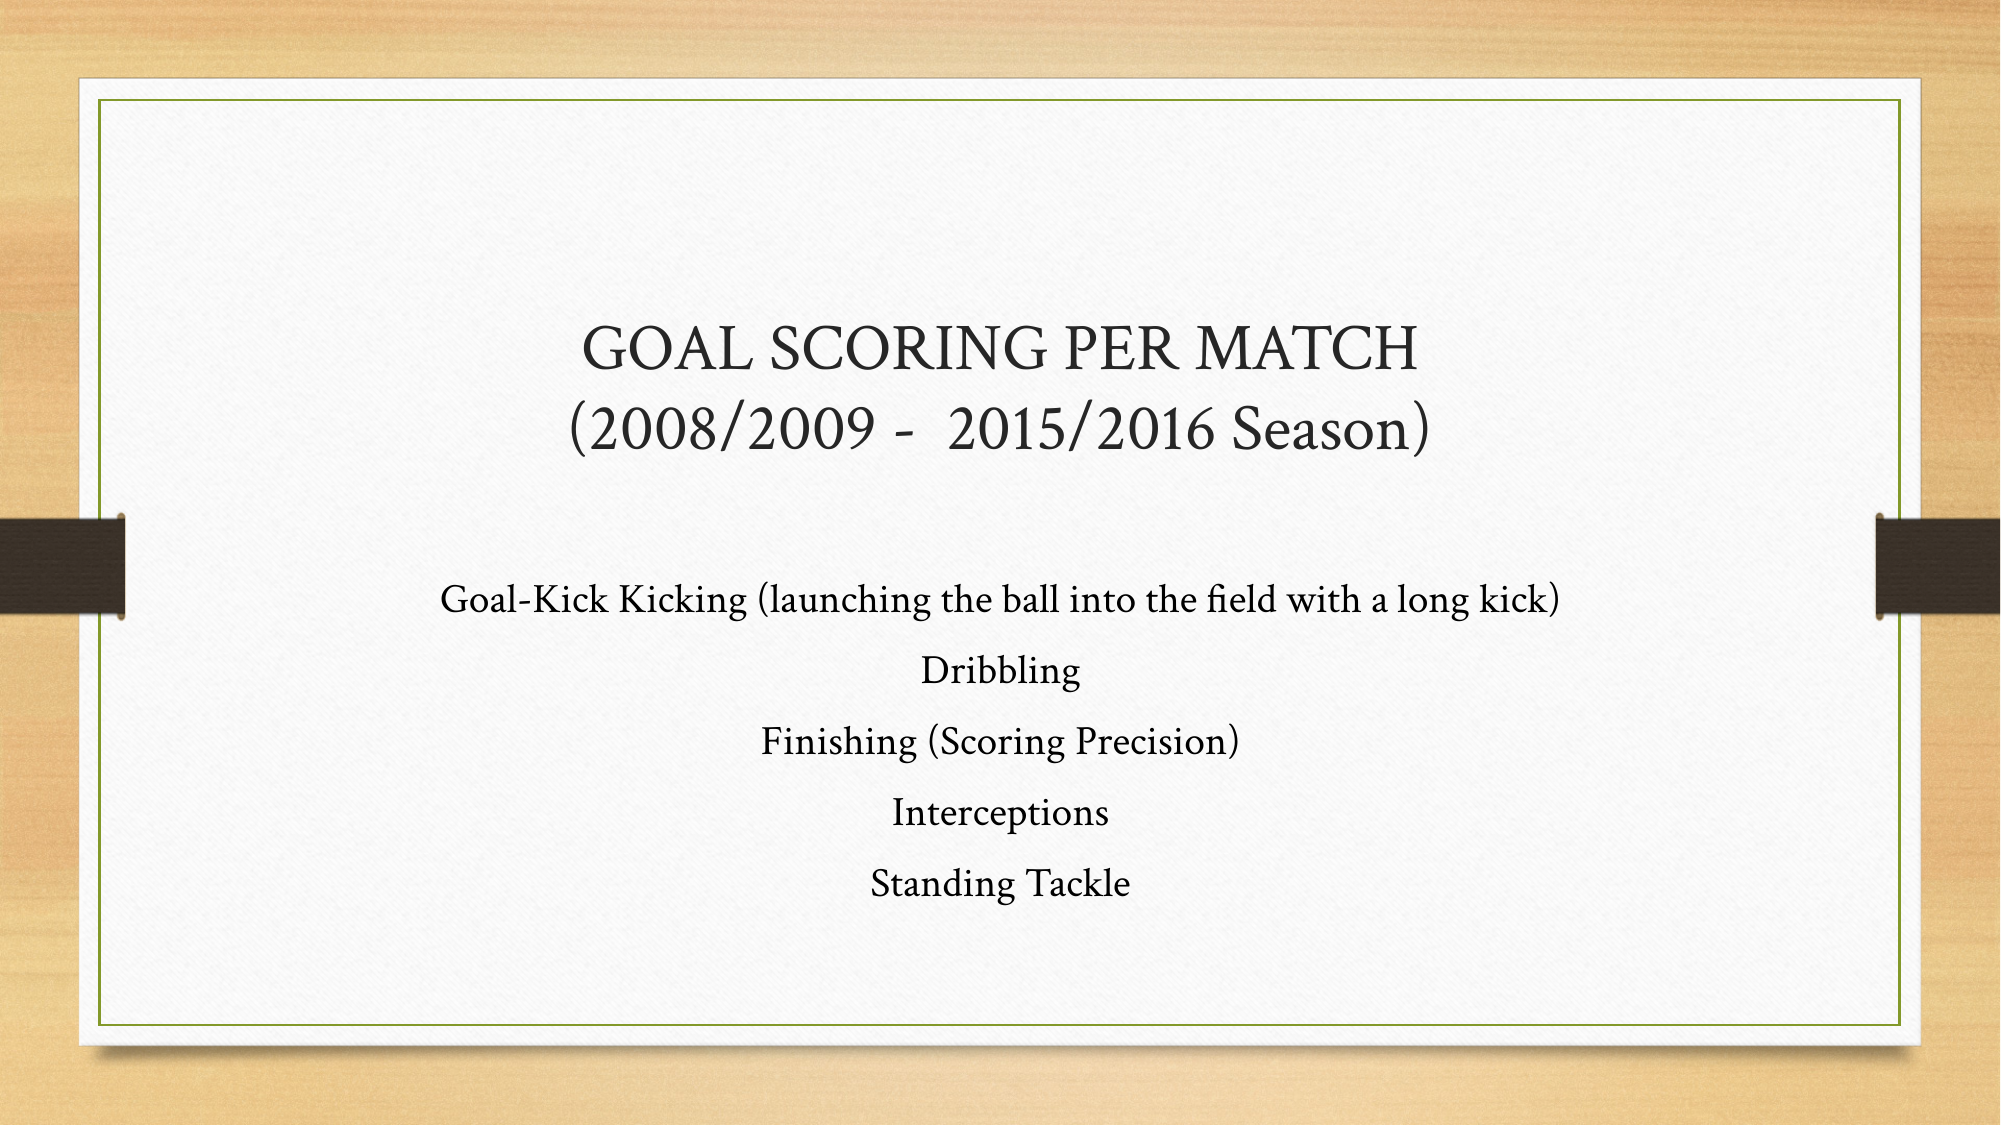

# GOAL SCORING PER MATCH (2008/2009 -  2015/2016 Season)
Goal-Kick Kicking (launching the ball into the field with a long kick)
Dribbling
Finishing (Scoring Precision)
Interceptions
Standing Tackle